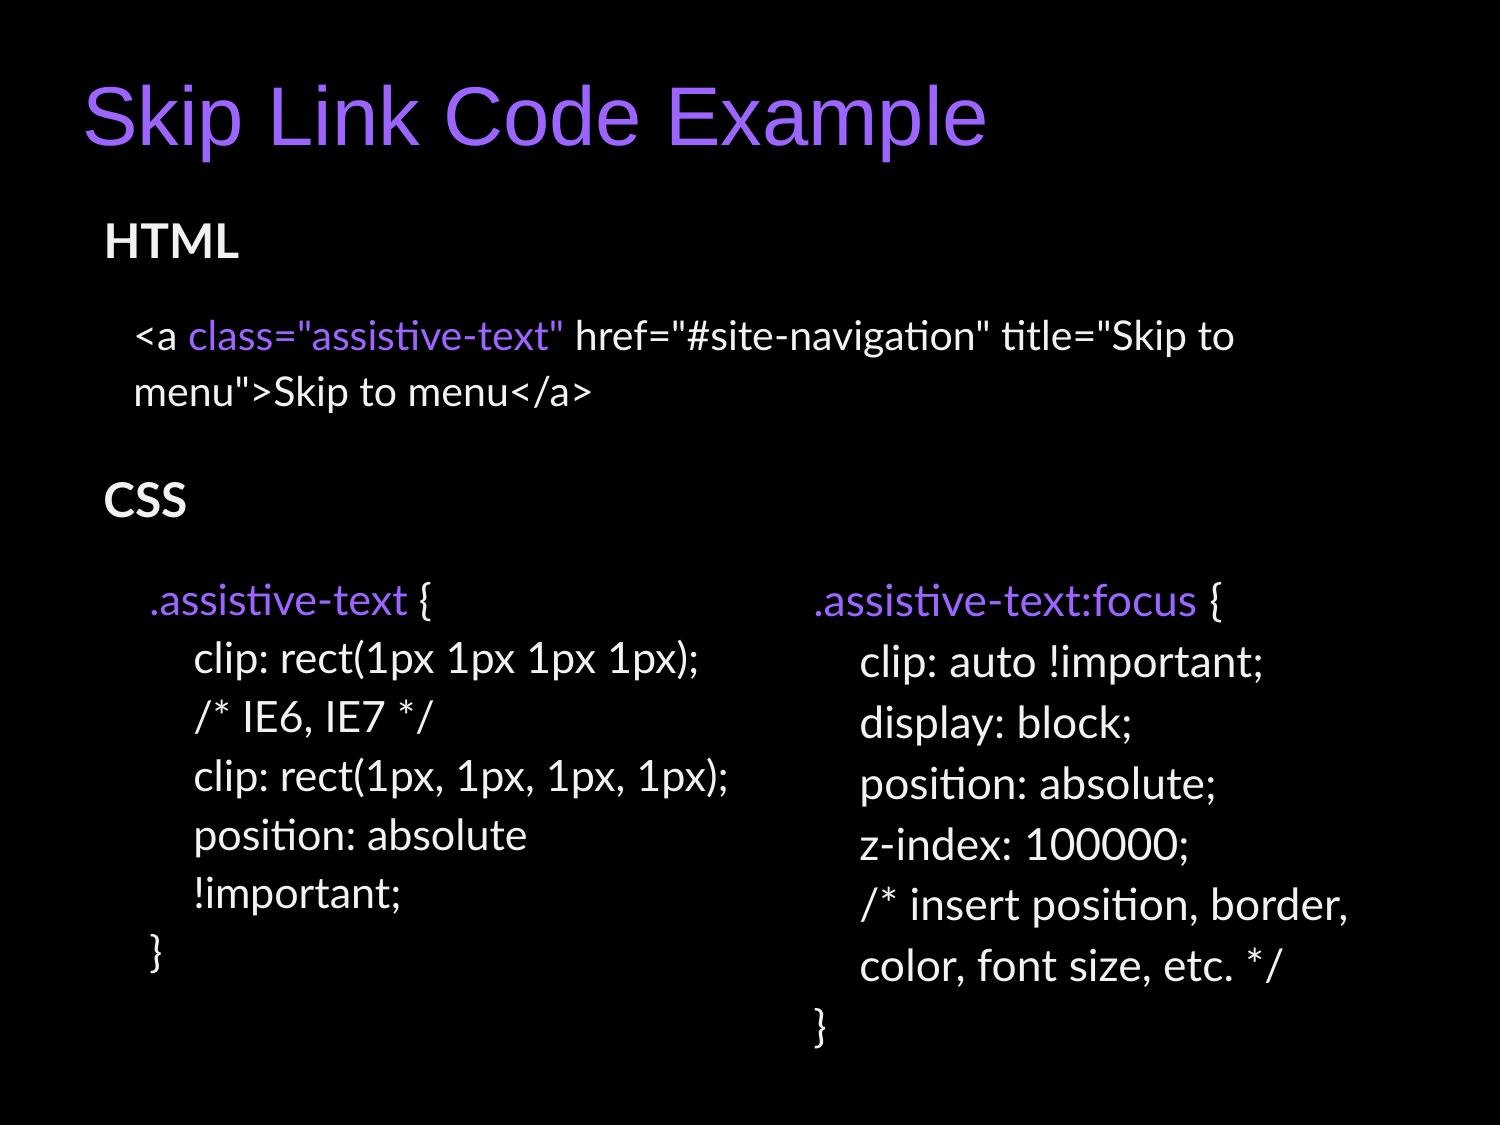

# Skip Link Code Example
HTML
<a class="assistive-text" href="#site-navigation" title="Skip to menu">Skip to menu</a>
CSS
.assistive-text {
    clip: rect(1px 1px 1px 1px);
    /* IE6, IE7 */
    clip: rect(1px, 1px, 1px, 1px);
    position: absolute
    !important;
}

.assistive-text:focus {
    clip: auto !important;
    display: block;
    position: absolute;
    z-index: 100000;
    /* insert position, border,
    color, font size, etc. */
}